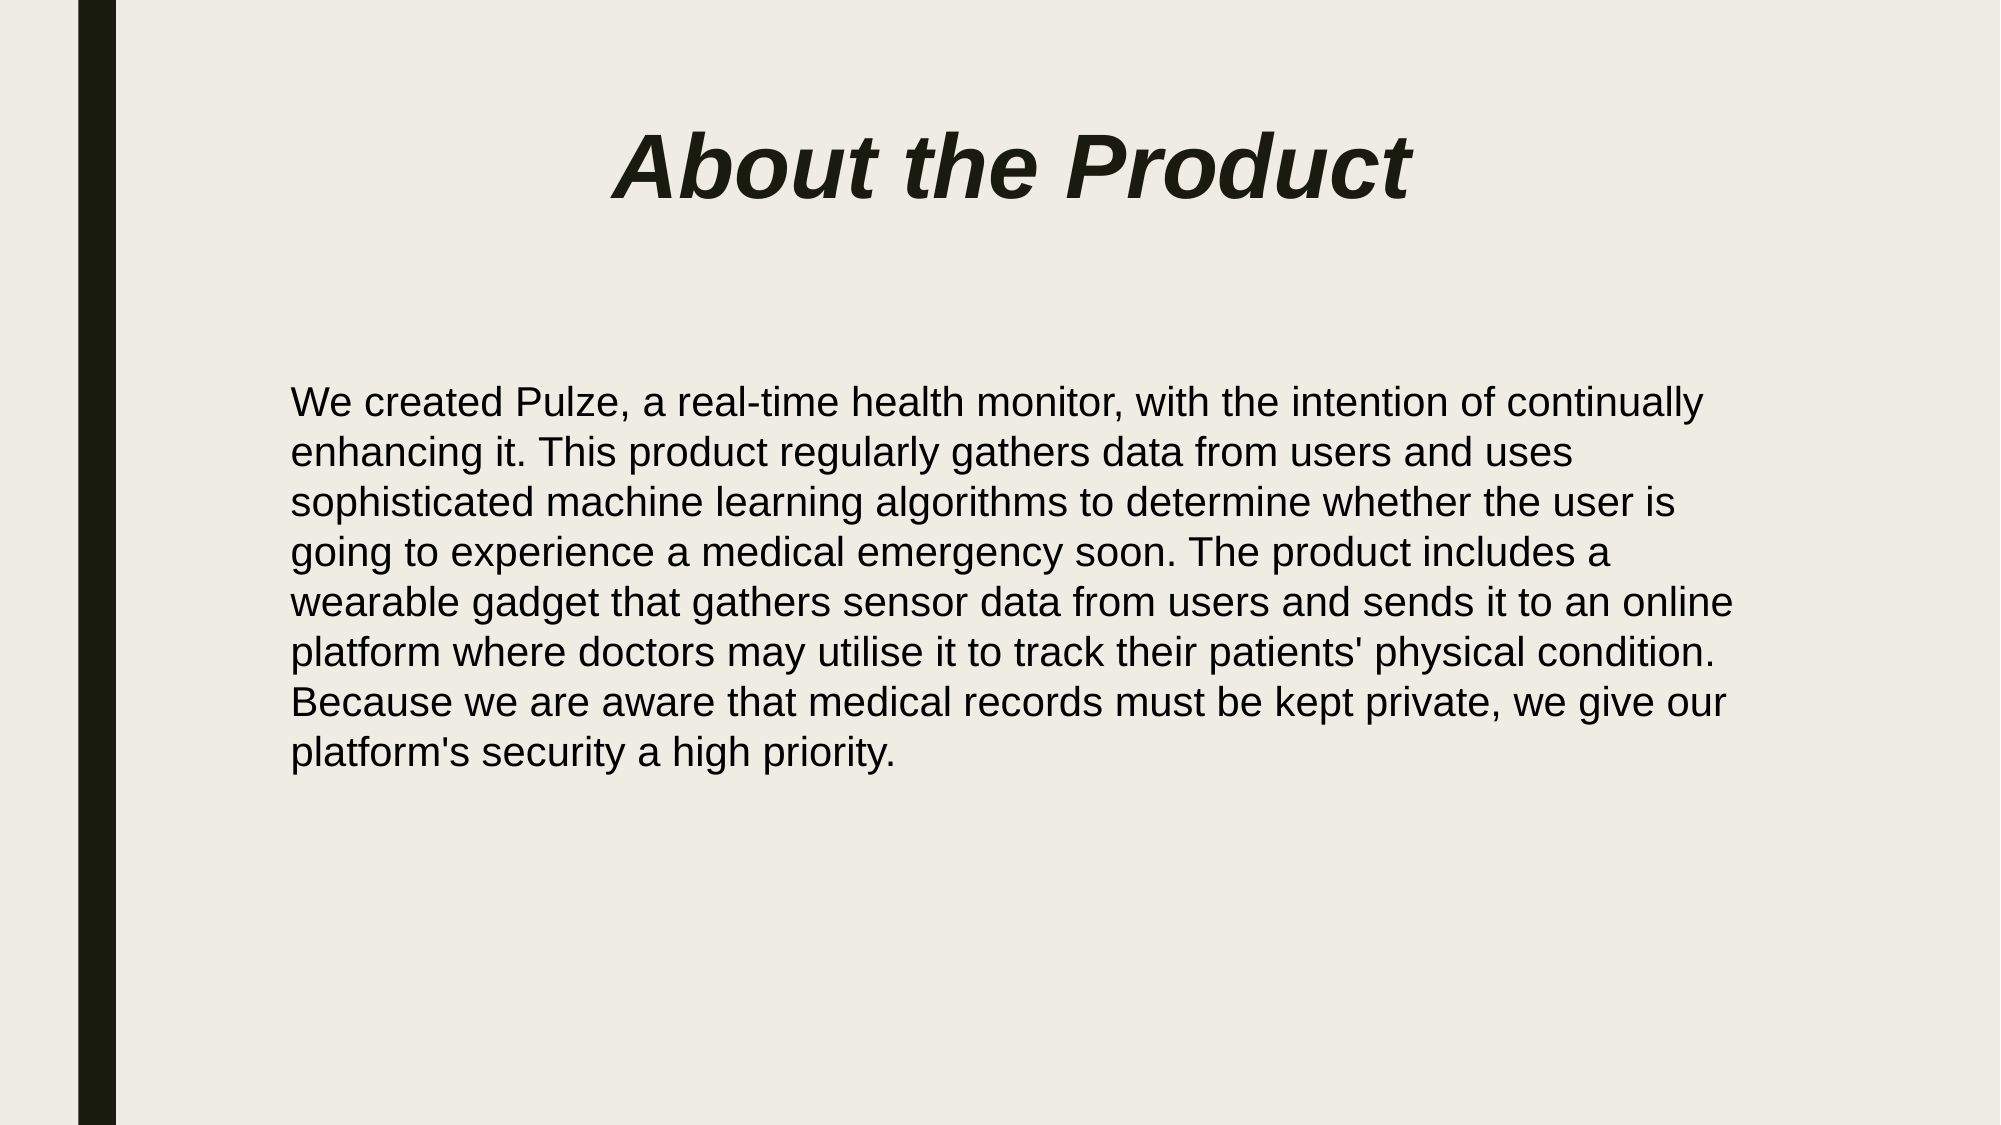

# About the Product

We created Pulze, a real-time health monitor, with the intention of continually enhancing it. This product regularly gathers data from users and uses sophisticated machine learning algorithms to determine whether the user is going to experience a medical emergency soon. The product includes a wearable gadget that gathers sensor data from users and sends it to an online platform where doctors may utilise it to track their patients' physical condition. Because we are aware that medical records must be kept private, we give our platform's security a high priority.